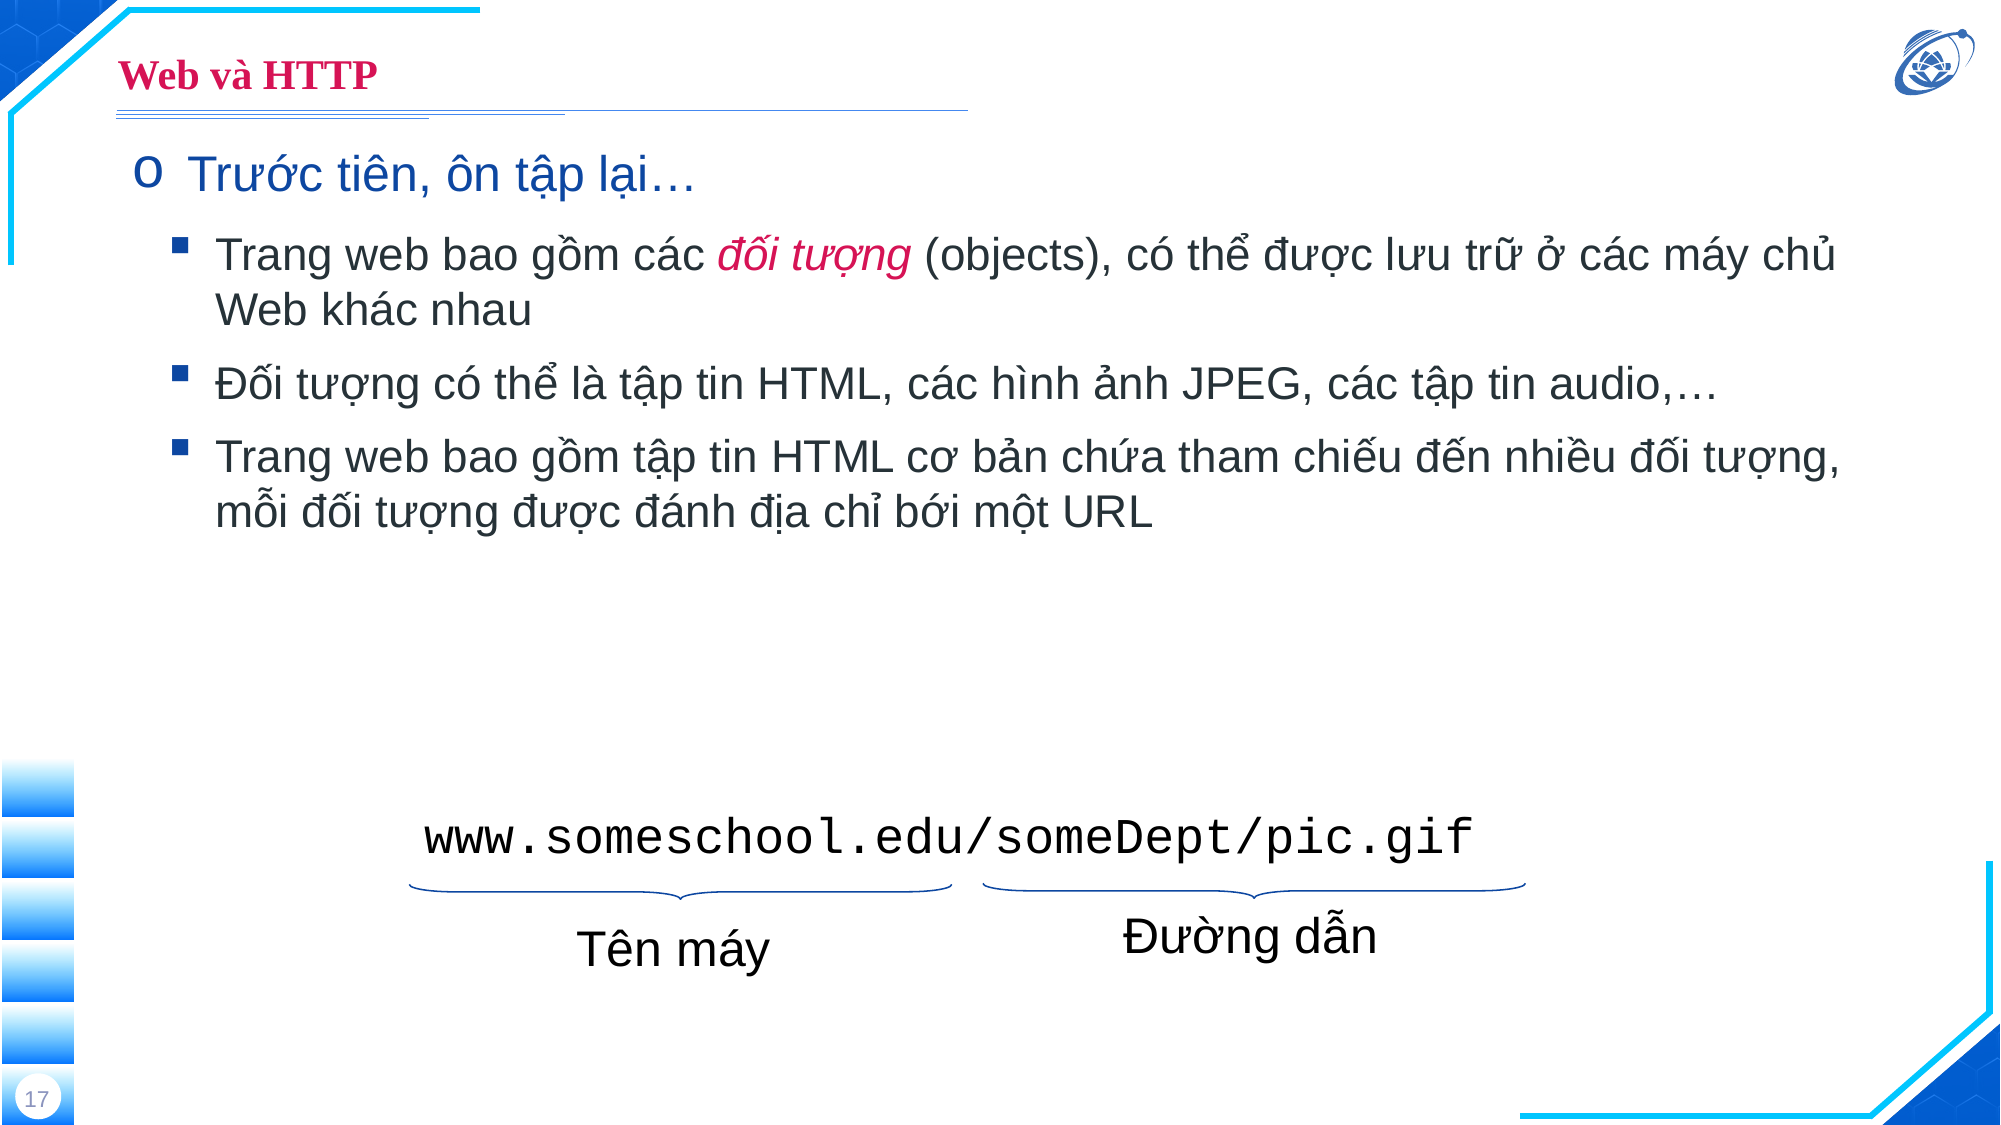

# Web và HTTP
Trước tiên, ôn tập lại…
Trang web bao gồm các đối tượng (objects), có thể được lưu trữ ở các máy chủ Web khác nhau
Đối tượng có thể là tập tin HTML, các hình ảnh JPEG, các tập tin audio,…
Trang web bao gồm tập tin HTML cơ bản chứa tham chiếu đến nhiều đối tượng, mỗi đối tượng được đánh địa chỉ bới một URL

www.someschool.edu/someDept/pic.gif
Đường dẫn
Tên máy
17